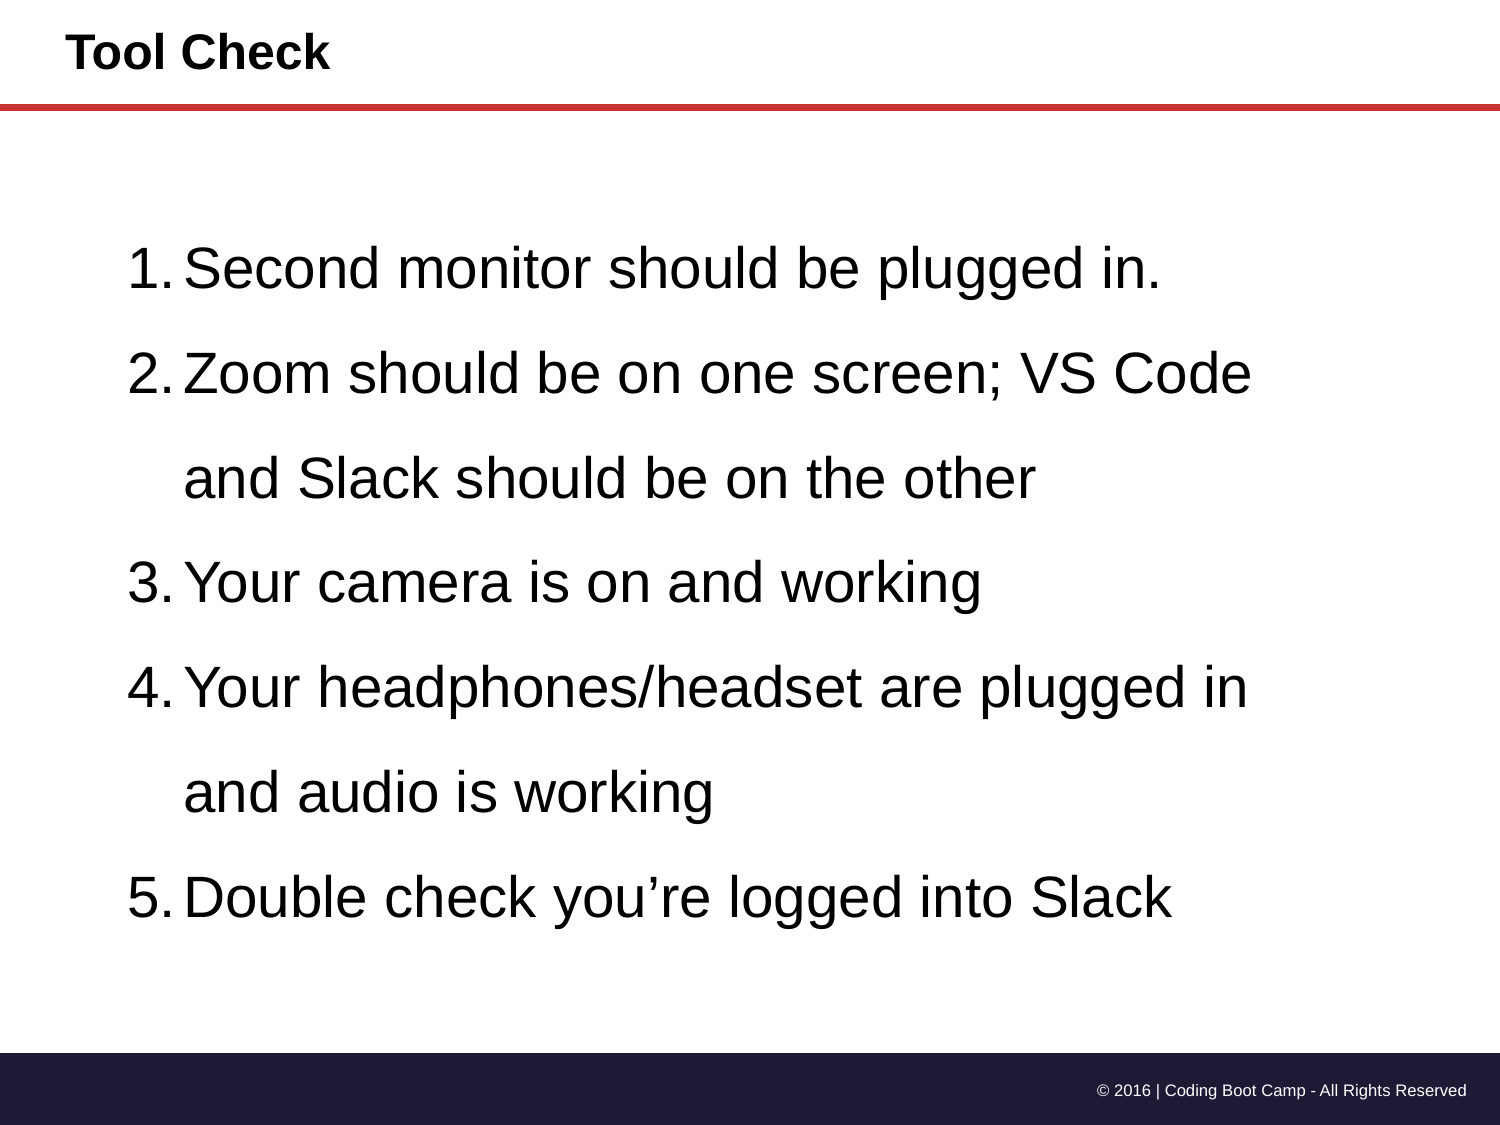

# Tool Check
Second monitor should be plugged in.
Zoom should be on one screen; VS Code and Slack should be on the other
Your camera is on and working
Your headphones/headset are plugged in and audio is working
Double check you’re logged into Slack